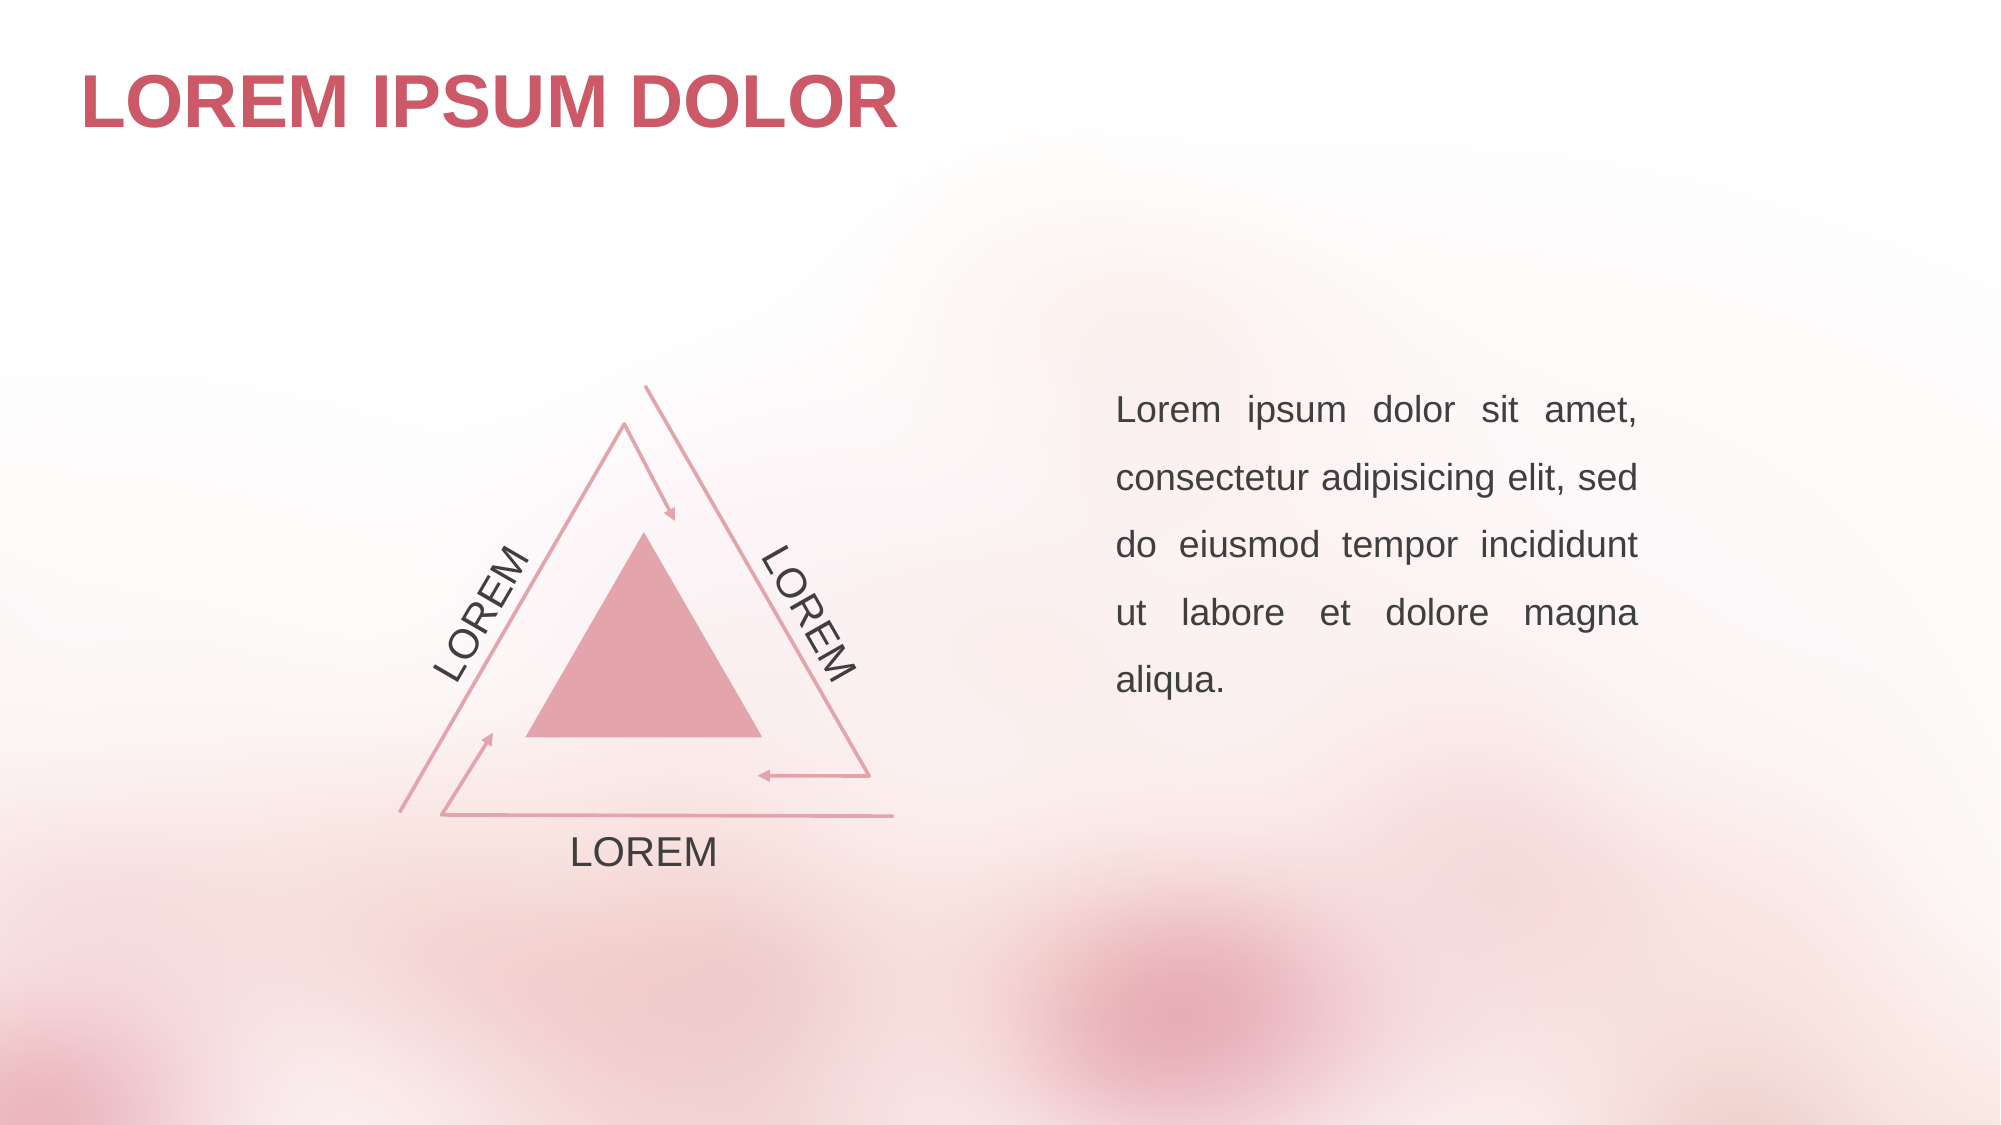

LOREM IPSUM DOLOR
Lorem ipsum dolor sit amet, consectetur adipisicing elit, sed do eiusmod tempor incididunt ut labore et dolore magna aliqua.

LOREM
LOREM

LOREM